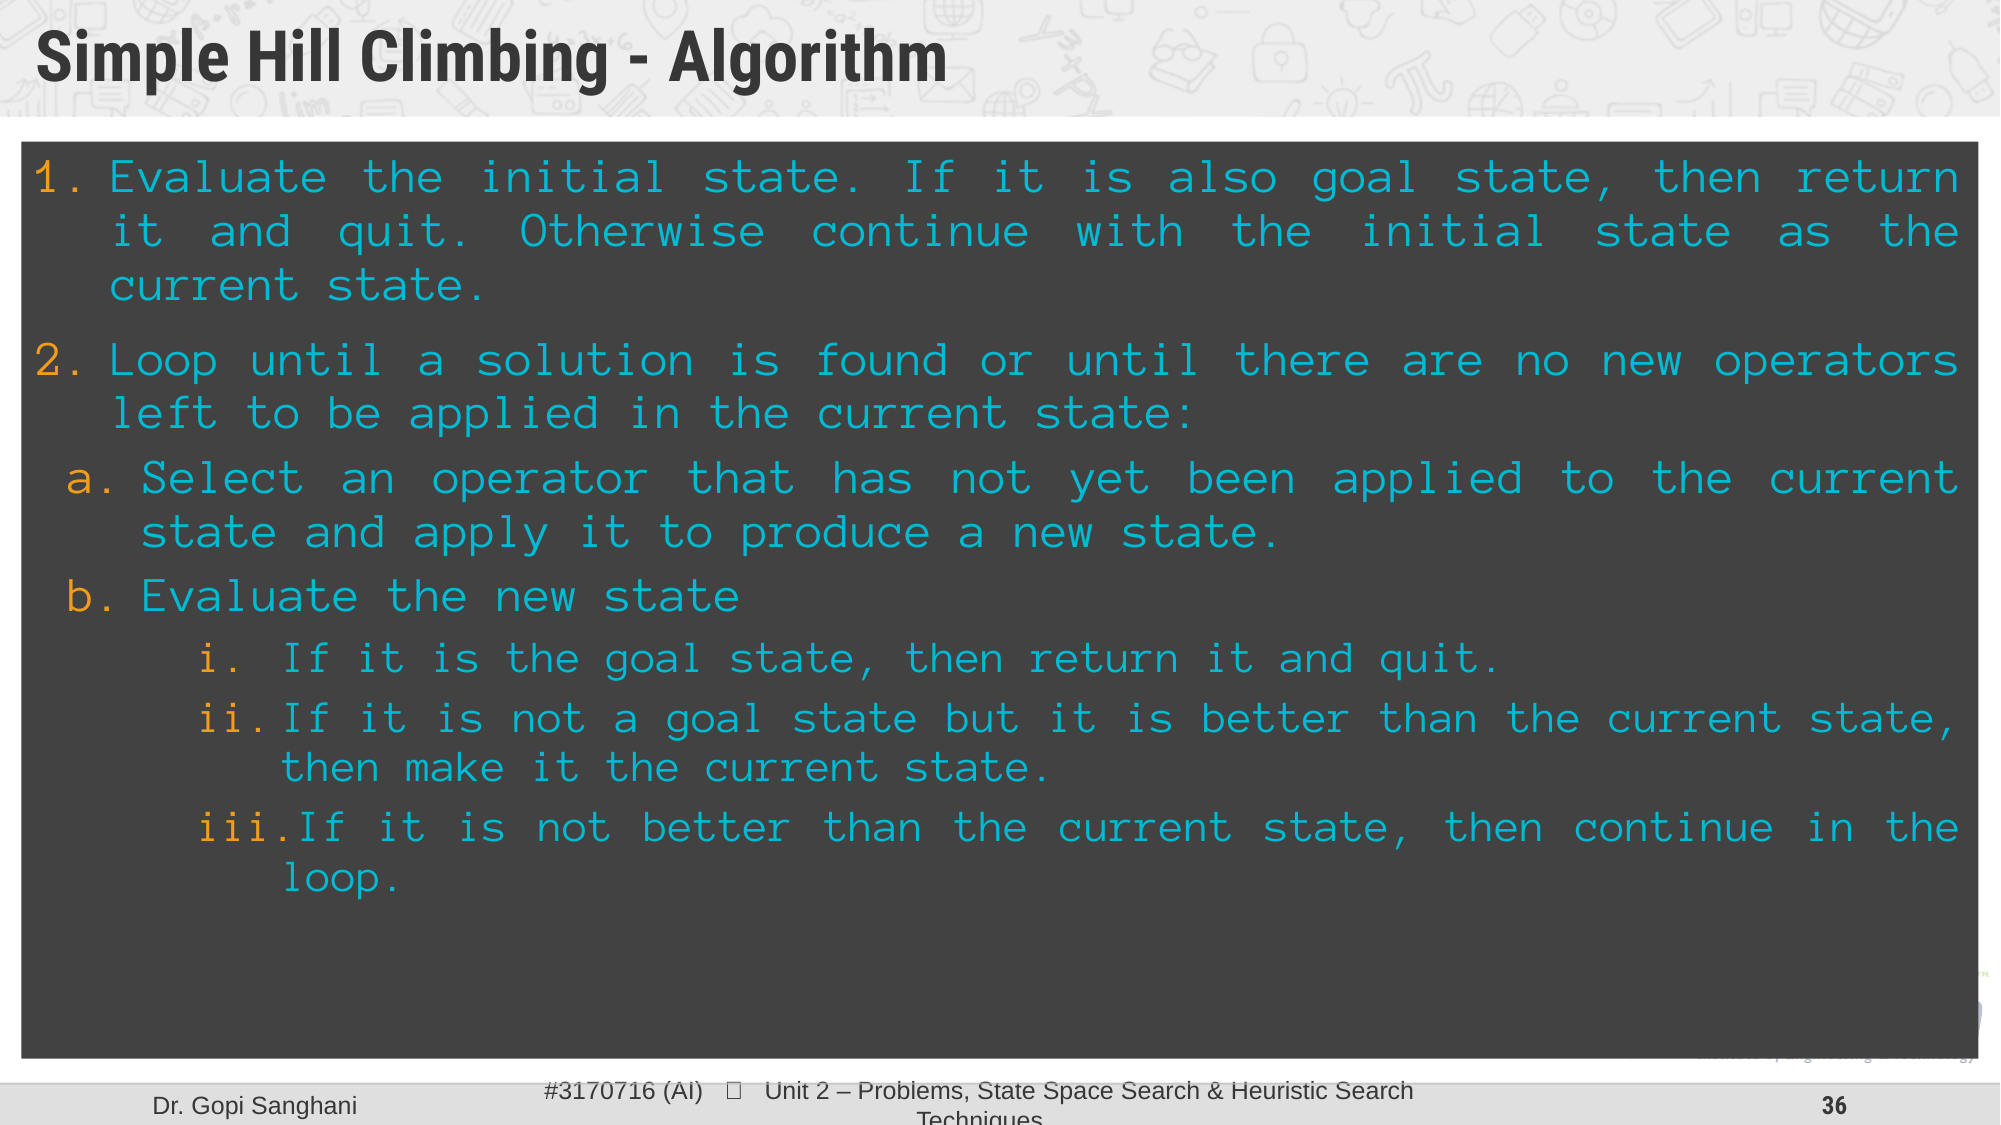

# Simple Hill Climbing - Algorithm
Evaluate the initial state. If it is also goal state, then return it and quit. Otherwise continue with the initial state as the current state.
Loop until a solution is found or until there are no new operators left to be applied in the current state:
Select an operator that has not yet been applied to the current state and apply it to produce a new state.
Evaluate the new state
If it is the goal state, then return it and quit.
If it is not a goal state but it is better than the current state, then make it the current state.
If it is not better than the current state, then continue in the loop.